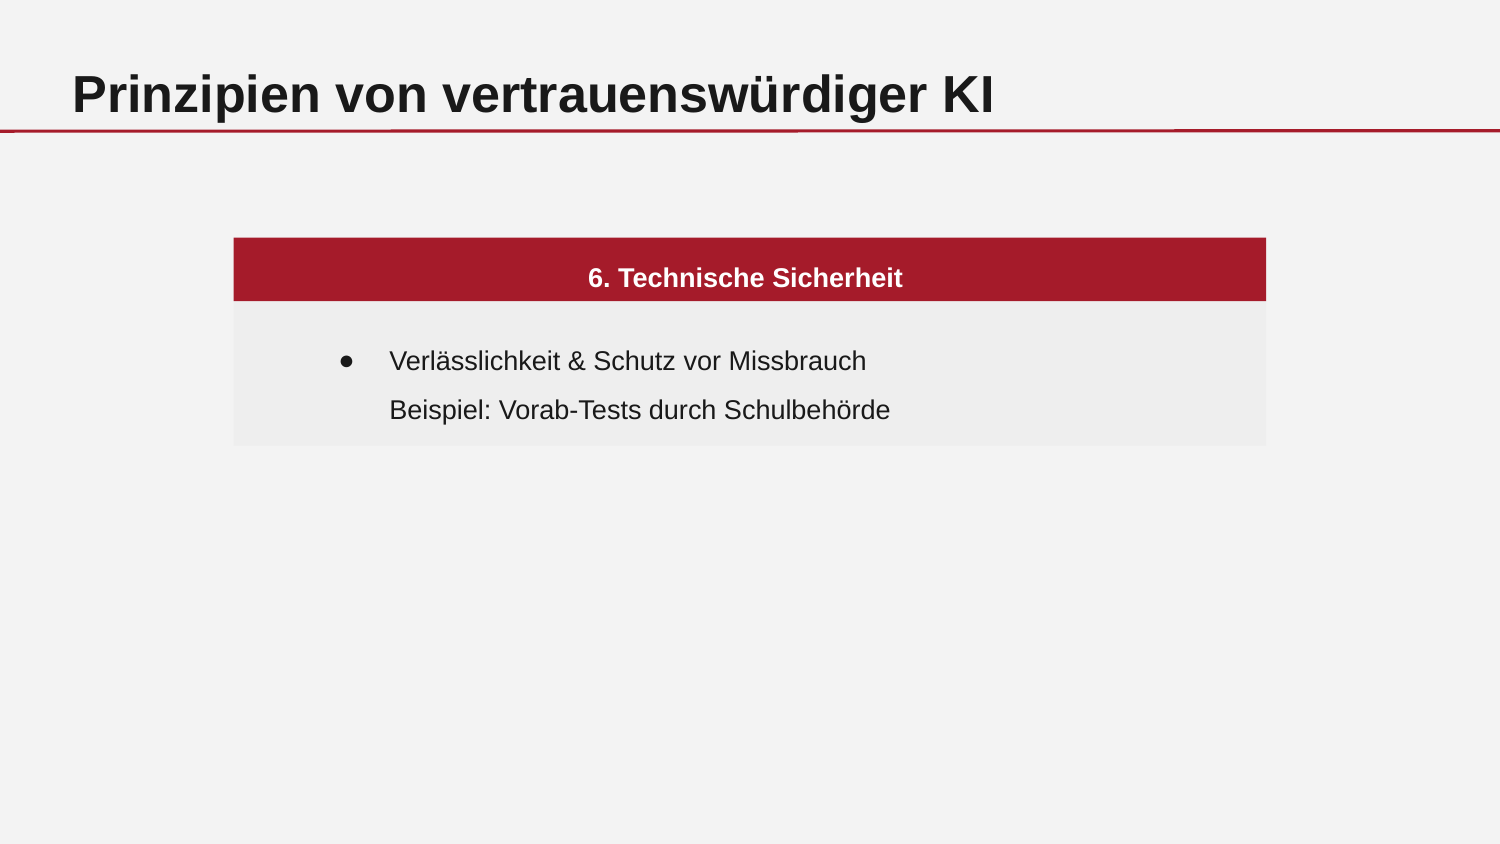

Prinzipien von vertrauenswürdiger KI

6. Technische Sicherheit

Verlässlichkeit & Schutz vor Missbrauch
Beispiel: Vorab-Tests durch Schulbehörde